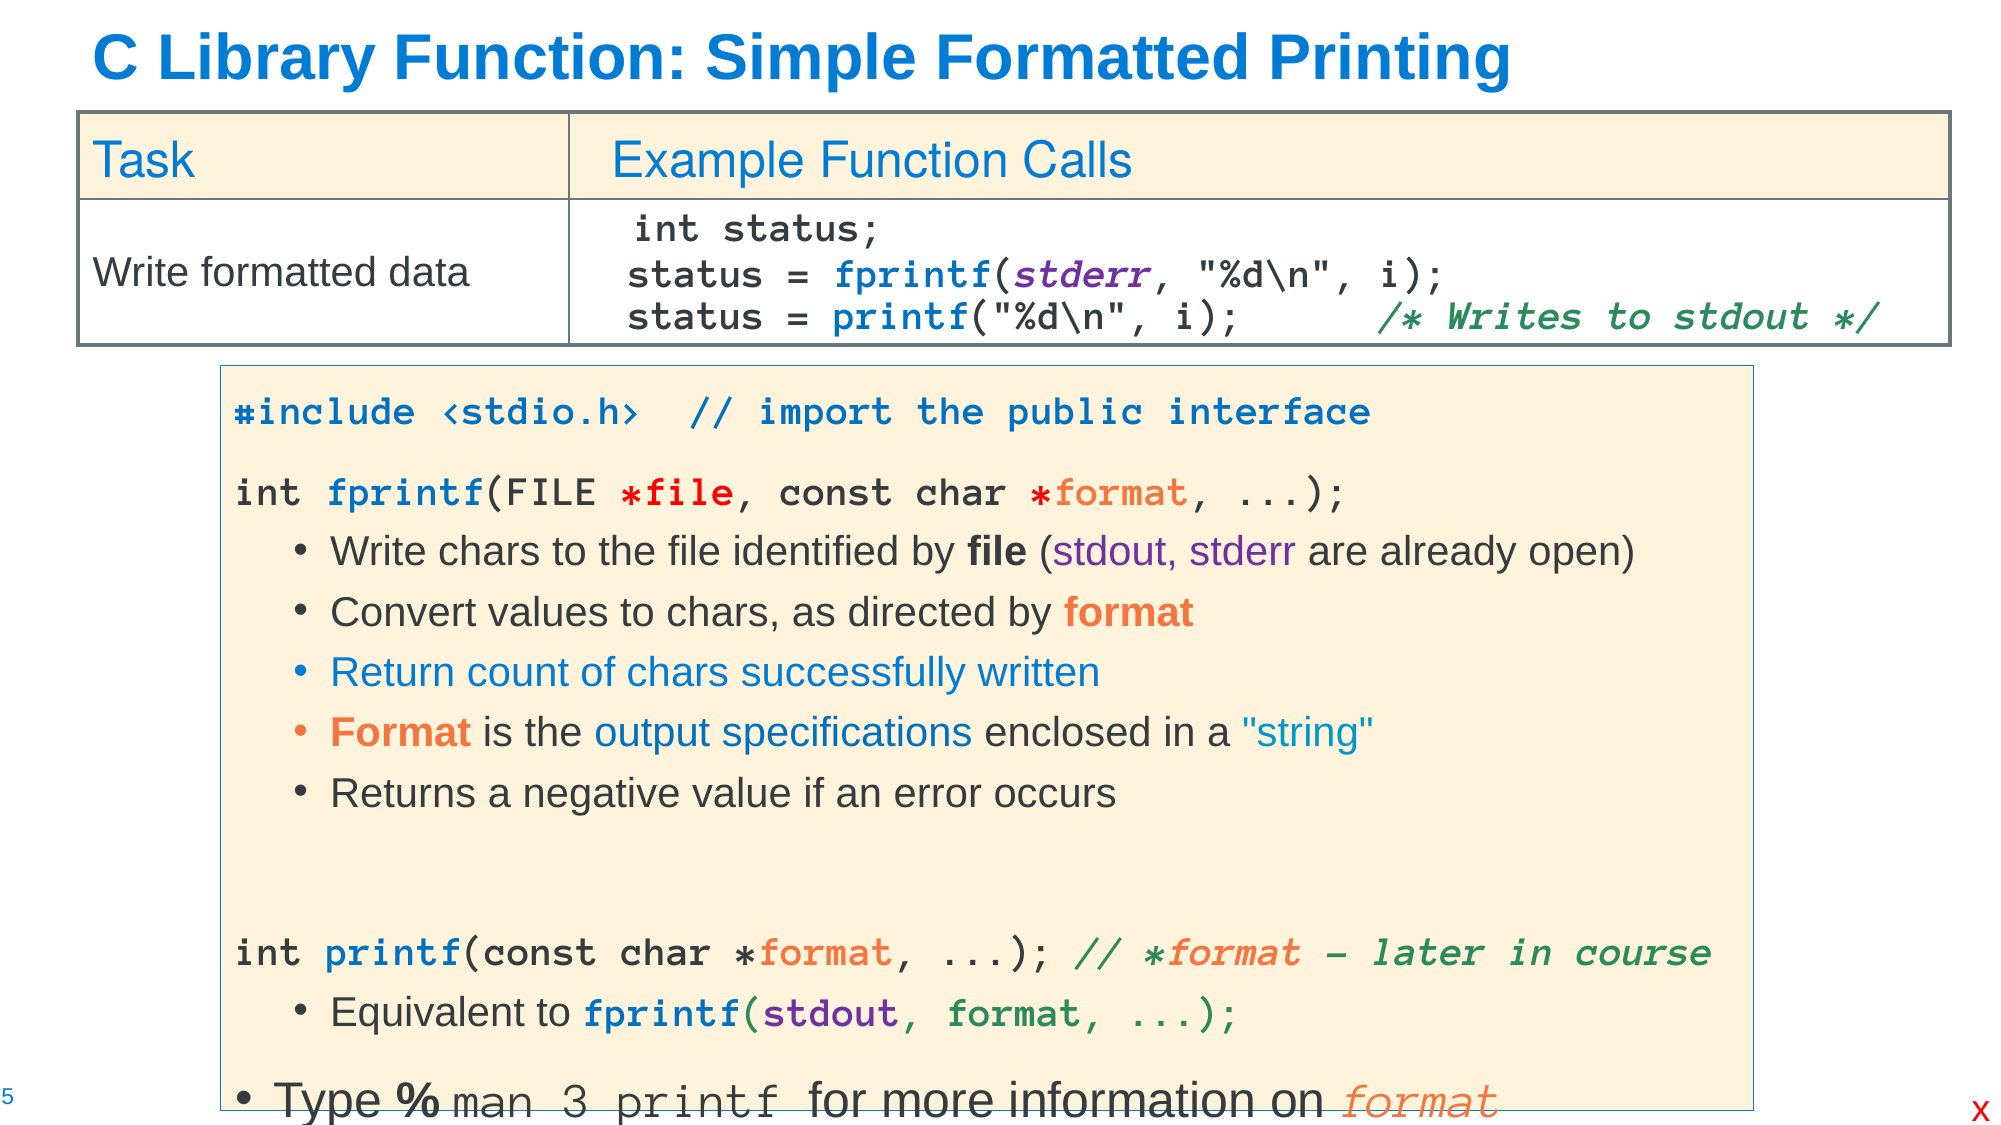

# C Library Function: Simple Formatted Printing
| Task | Example Function Calls |
| --- | --- |
| Write formatted data | int status; status = fprintf(stderr, "%d\n", i); status = printf("%d\n", i); /\* Writes to stdout \*/ |
#include <stdio.h>  // import the public interface
int fprintf(FILE *file, const char *format, ...);
Write chars to the file identified by file (stdout, stderr are already open)
Convert values to chars, as directed by format
Return count of chars successfully written
Format is the output specifications enclosed in a "string"
Returns a negative value if an error occurs

int printf(const char *format, ...); // *format - later in course
Equivalent to fprintf(stdout, format, ...);
Type % man 3 printf for more information on format
x